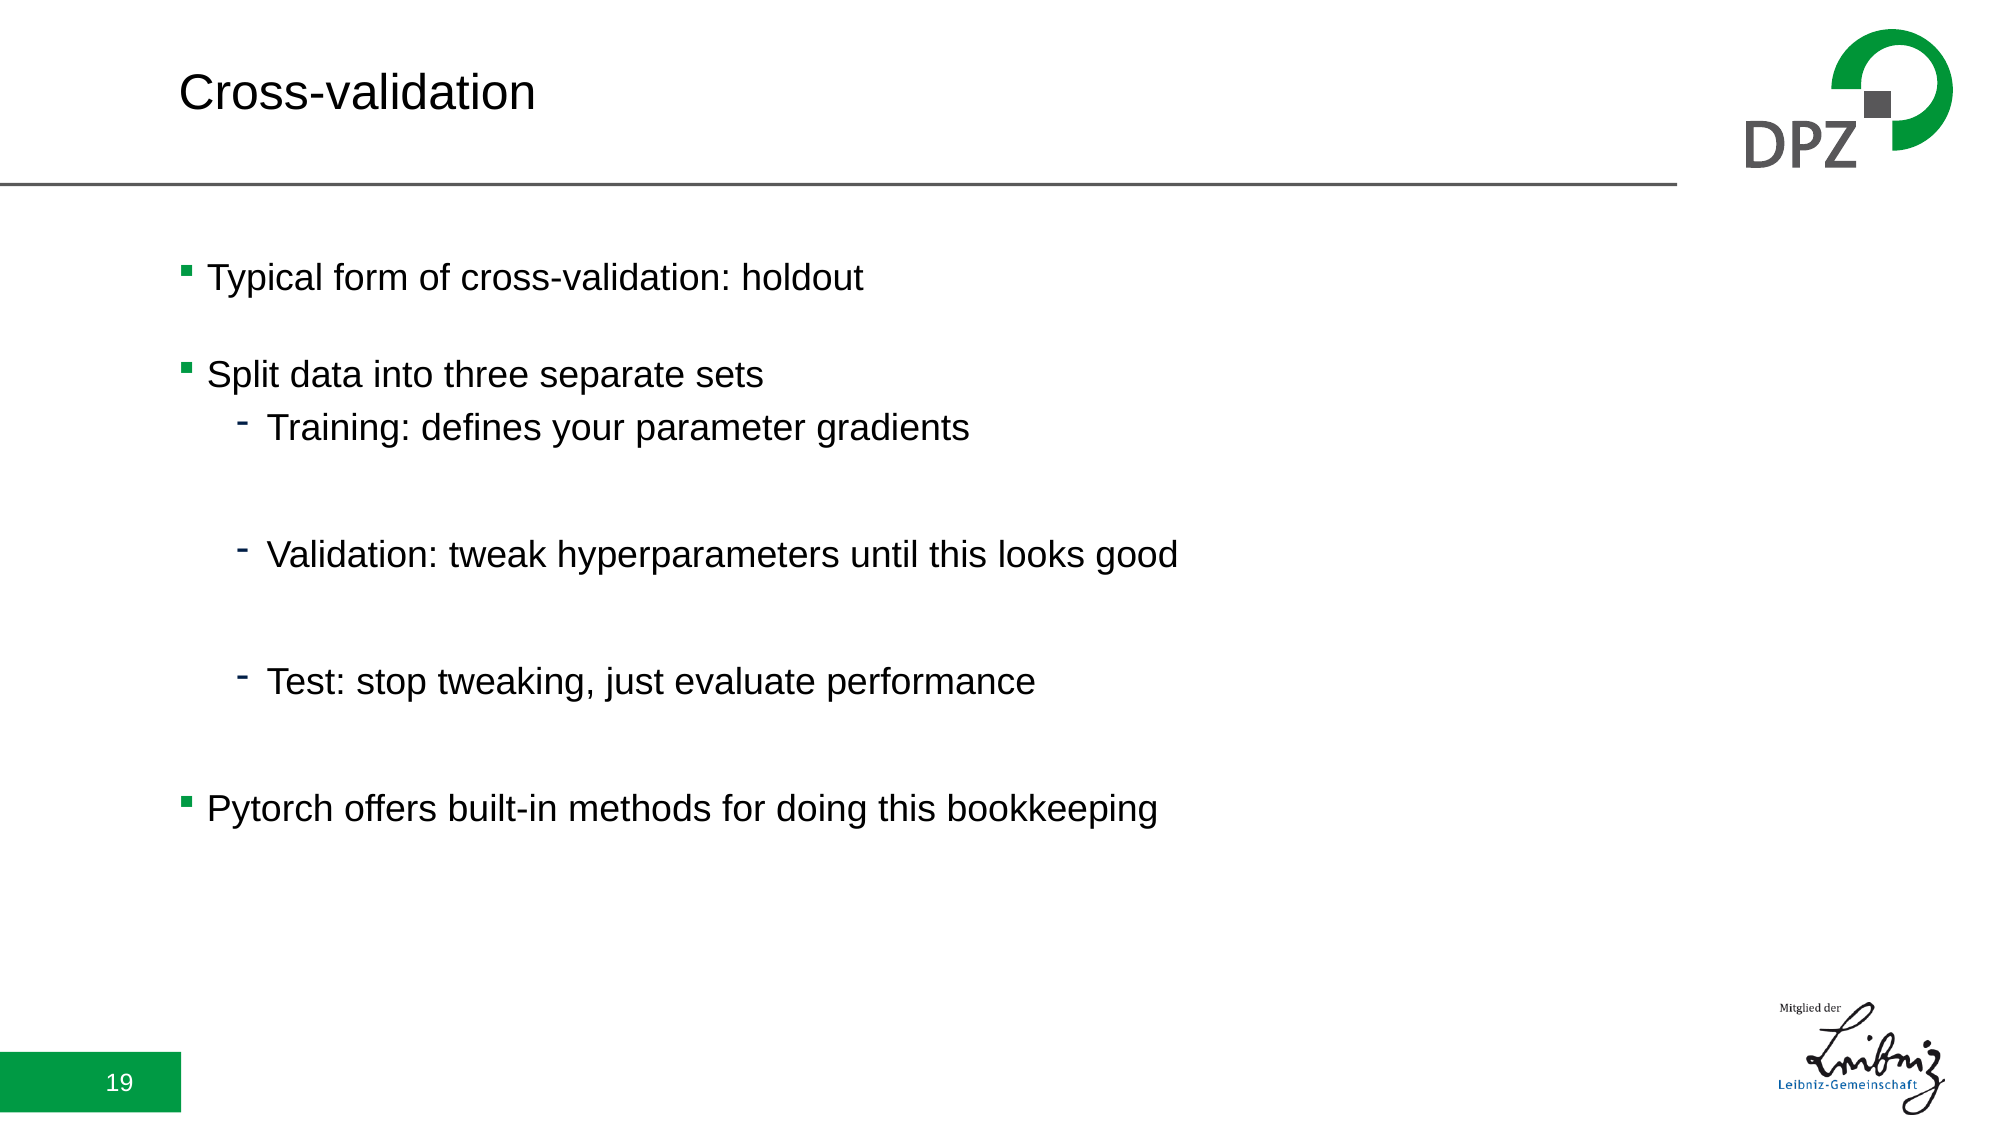

# Cross-validation
Typical form of cross-validation: holdout
Split data into three separate sets
Training: defines your parameter gradients

Validation: tweak hyperparameters until this looks good

Test: stop tweaking, just evaluate performance

Pytorch offers built-in methods for doing this bookkeeping
19